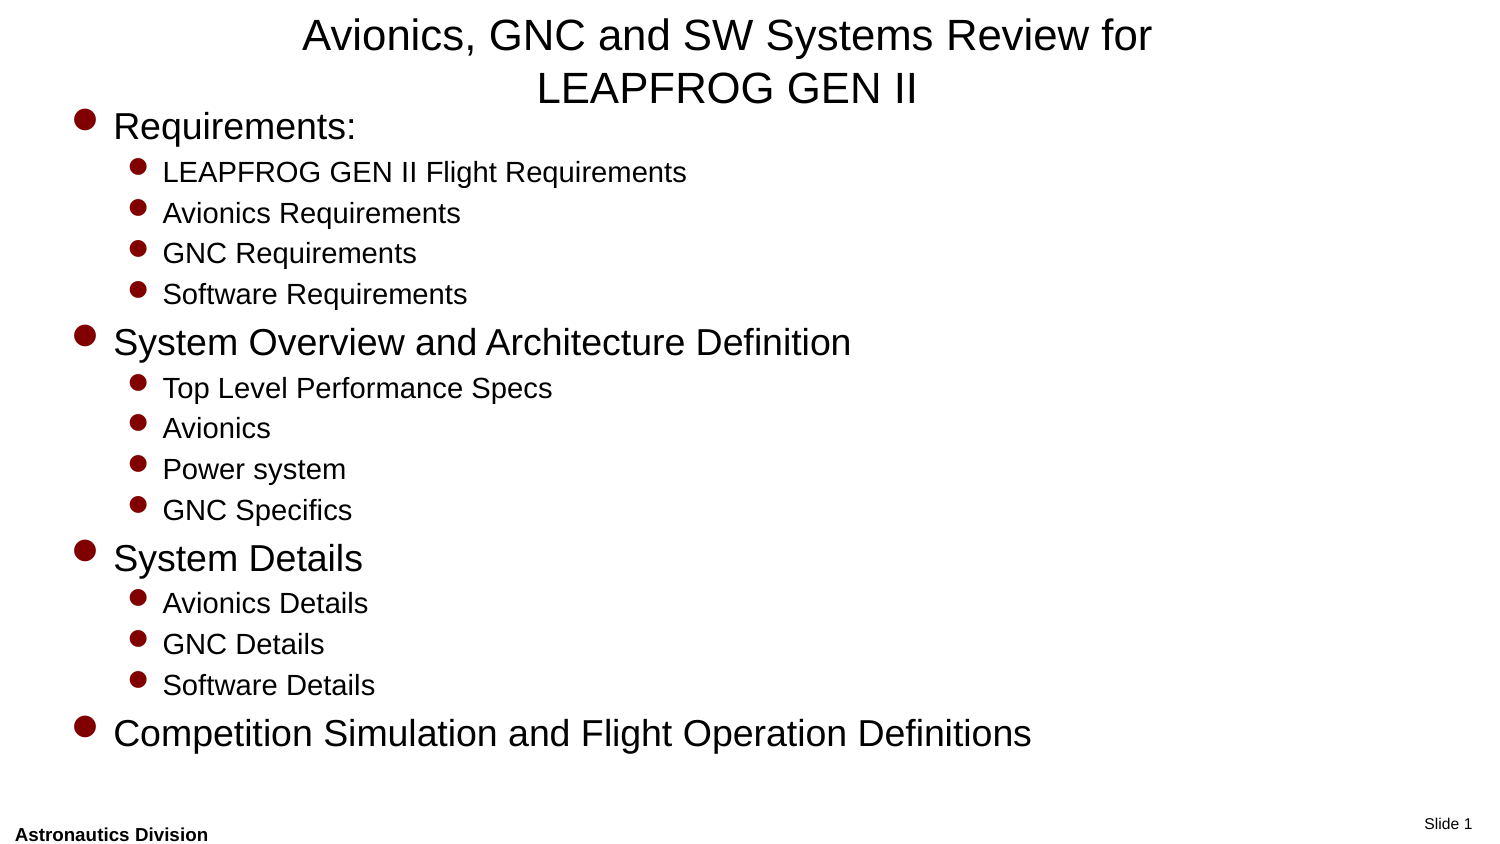

Avionics, GNC and SW Systems Review for LEAPFROG GEN II
Requirements:
LEAPFROG GEN II Flight Requirements
Avionics Requirements
GNC Requirements
Software Requirements
System Overview and Architecture Definition
Top Level Performance Specs
Avionics
Power system
GNC Specifics
System Details
Avionics Details
GNC Details
Software Details
Competition Simulation and Flight Operation Definitions